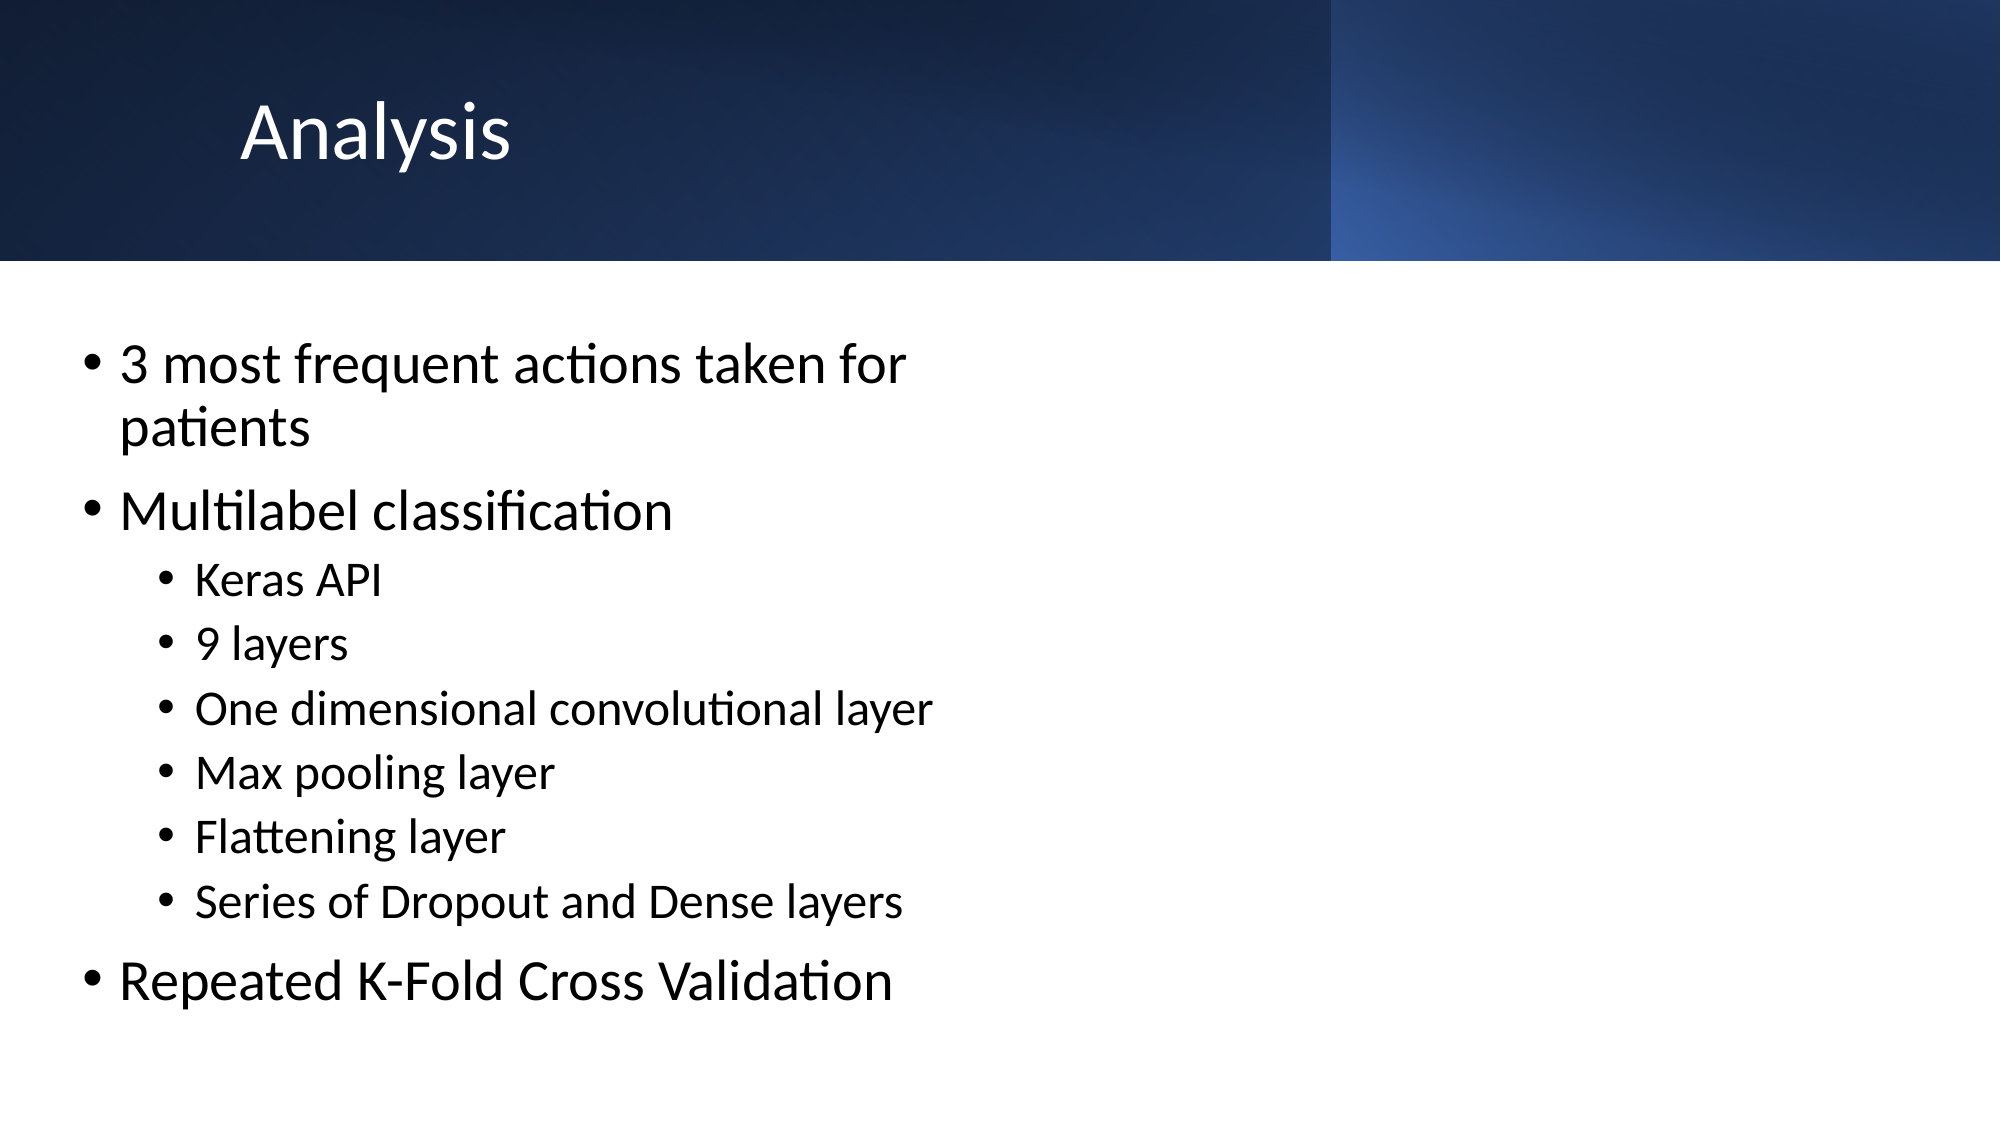

# Analysis
3 most frequent actions taken for patients
Multilabel classification
Keras API
9 layers
One dimensional convolutional layer
Max pooling layer
Flattening layer
Series of Dropout and Dense layers
Repeated K-Fold Cross Validation